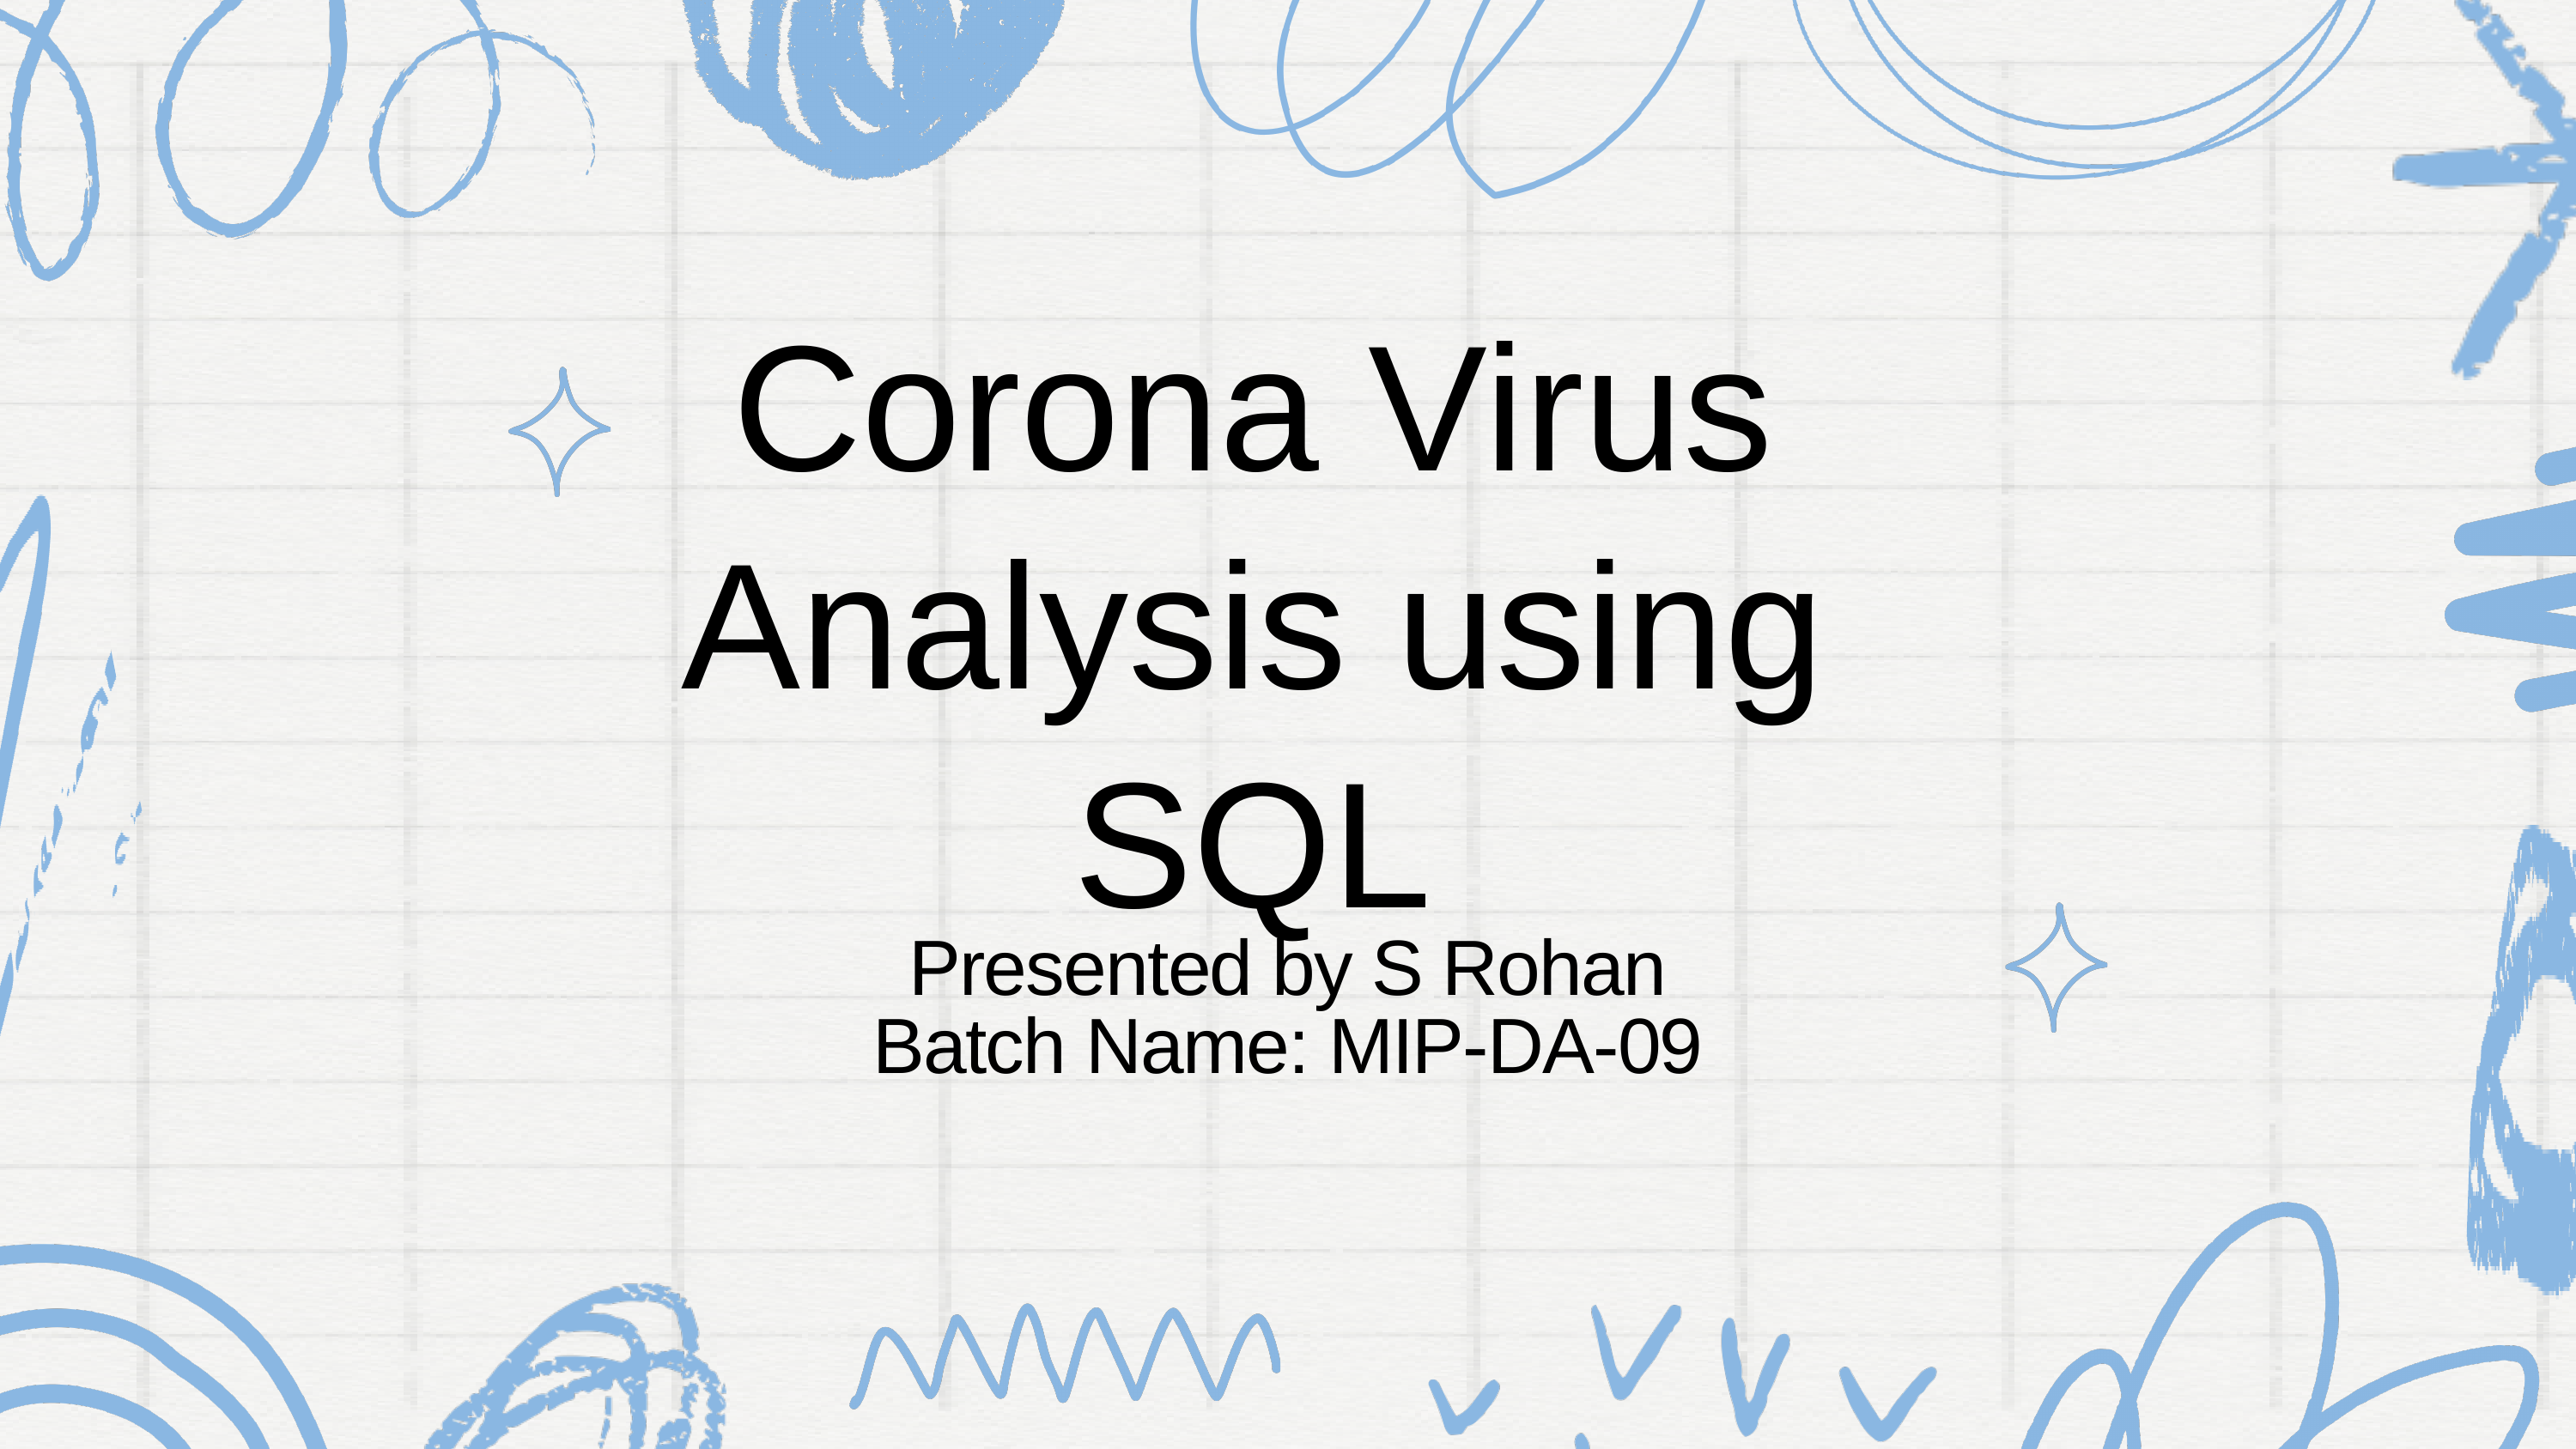

Corona Virus Analysis using SQL

Presented by S Rohan
Batch Name: MIP-DA-09